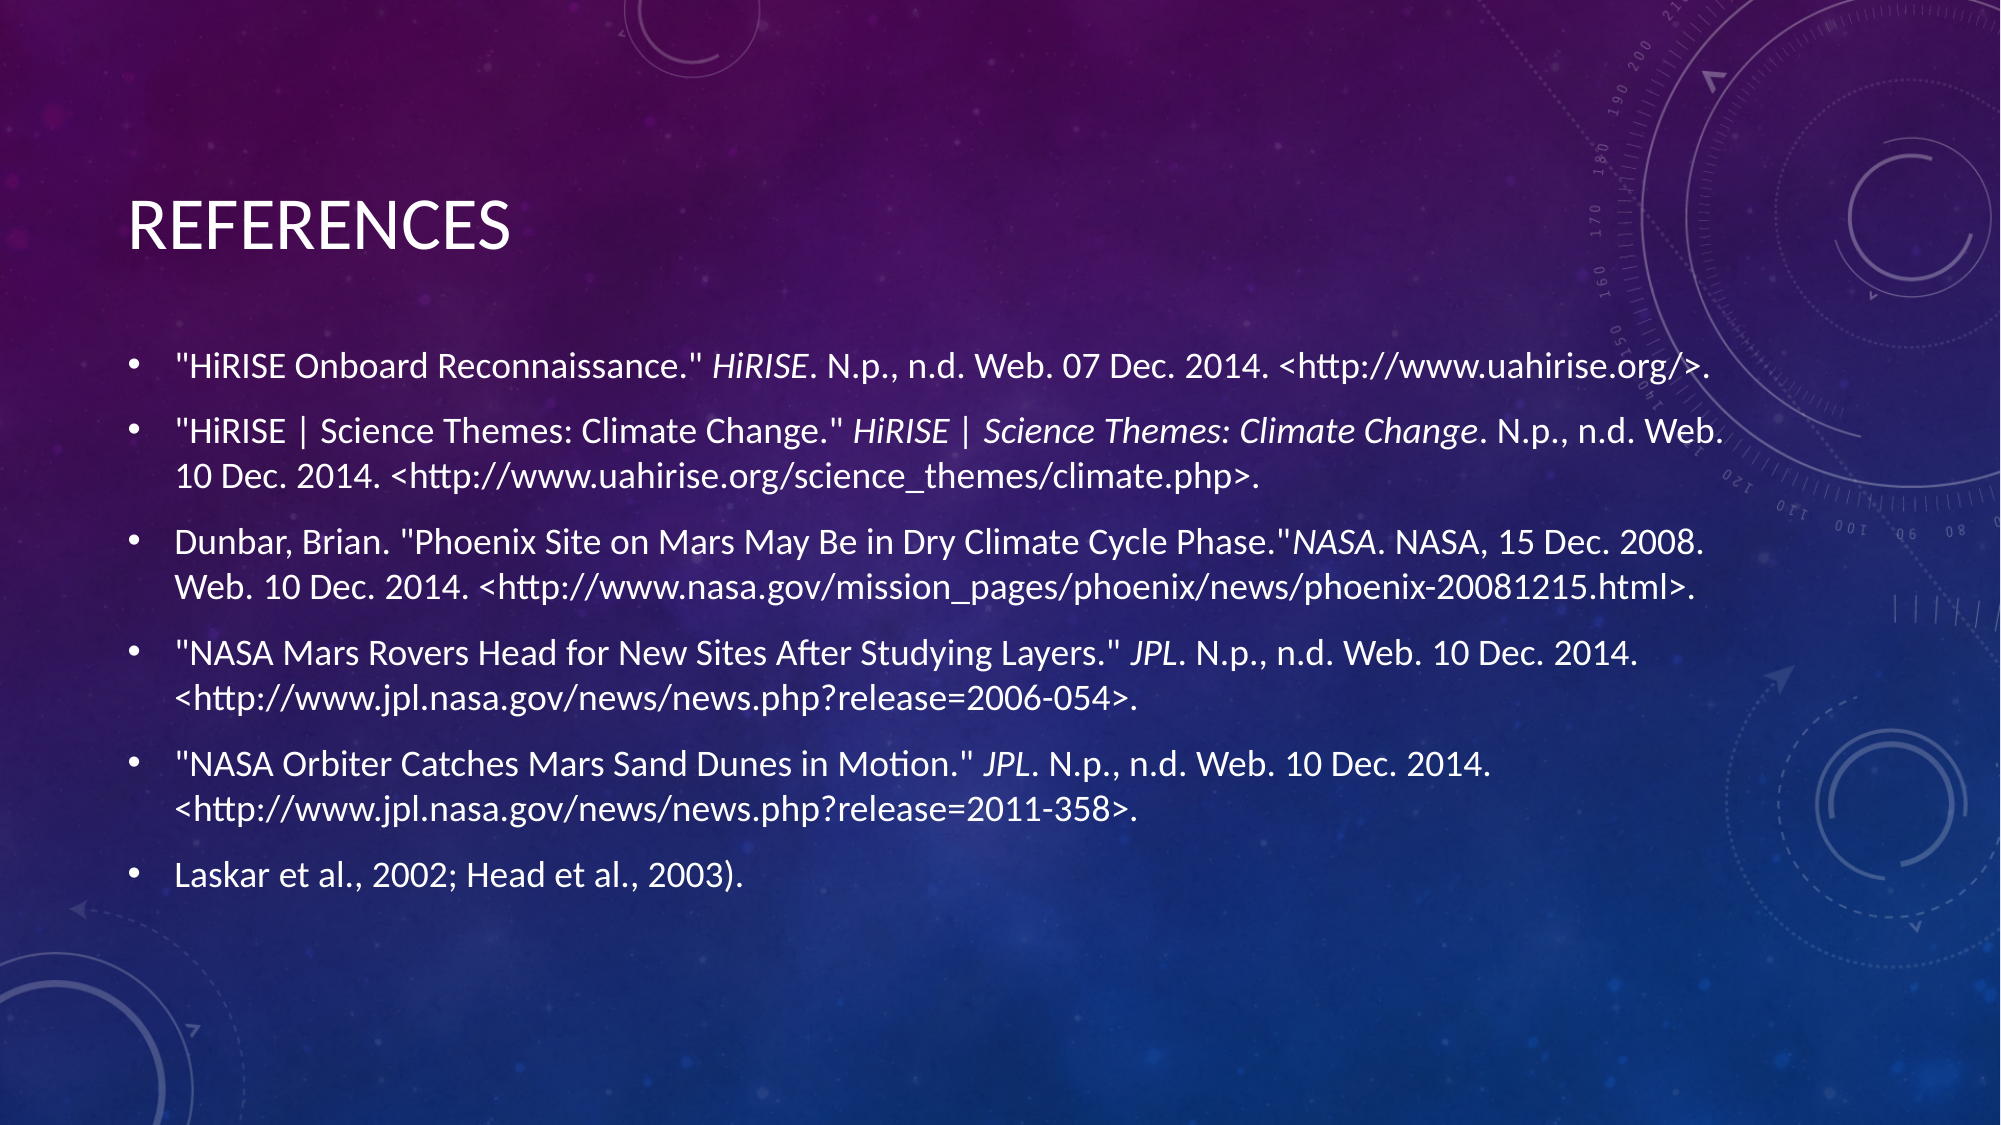

# References
"HiRISE Onboard Reconnaissance." HiRISE. N.p., n.d. Web. 07 Dec. 2014. <http://www.uahirise.org/>.
"HiRISE | Science Themes: Climate Change." HiRISE | Science Themes: Climate Change. N.p., n.d. Web. 10 Dec. 2014. <http://www.uahirise.org/science_themes/climate.php>.
Dunbar, Brian. "Phoenix Site on Mars May Be in Dry Climate Cycle Phase."NASA. NASA, 15 Dec. 2008. Web. 10 Dec. 2014. <http://www.nasa.gov/mission_pages/phoenix/news/phoenix-20081215.html>.
"NASA Mars Rovers Head for New Sites After Studying Layers." JPL. N.p., n.d. Web. 10 Dec. 2014. <http://www.jpl.nasa.gov/news/news.php?release=2006-054>.
"NASA Orbiter Catches Mars Sand Dunes in Motion." JPL. N.p., n.d. Web. 10 Dec. 2014. <http://www.jpl.nasa.gov/news/news.php?release=2011-358>.
Laskar et al., 2002; Head et al., 2003).